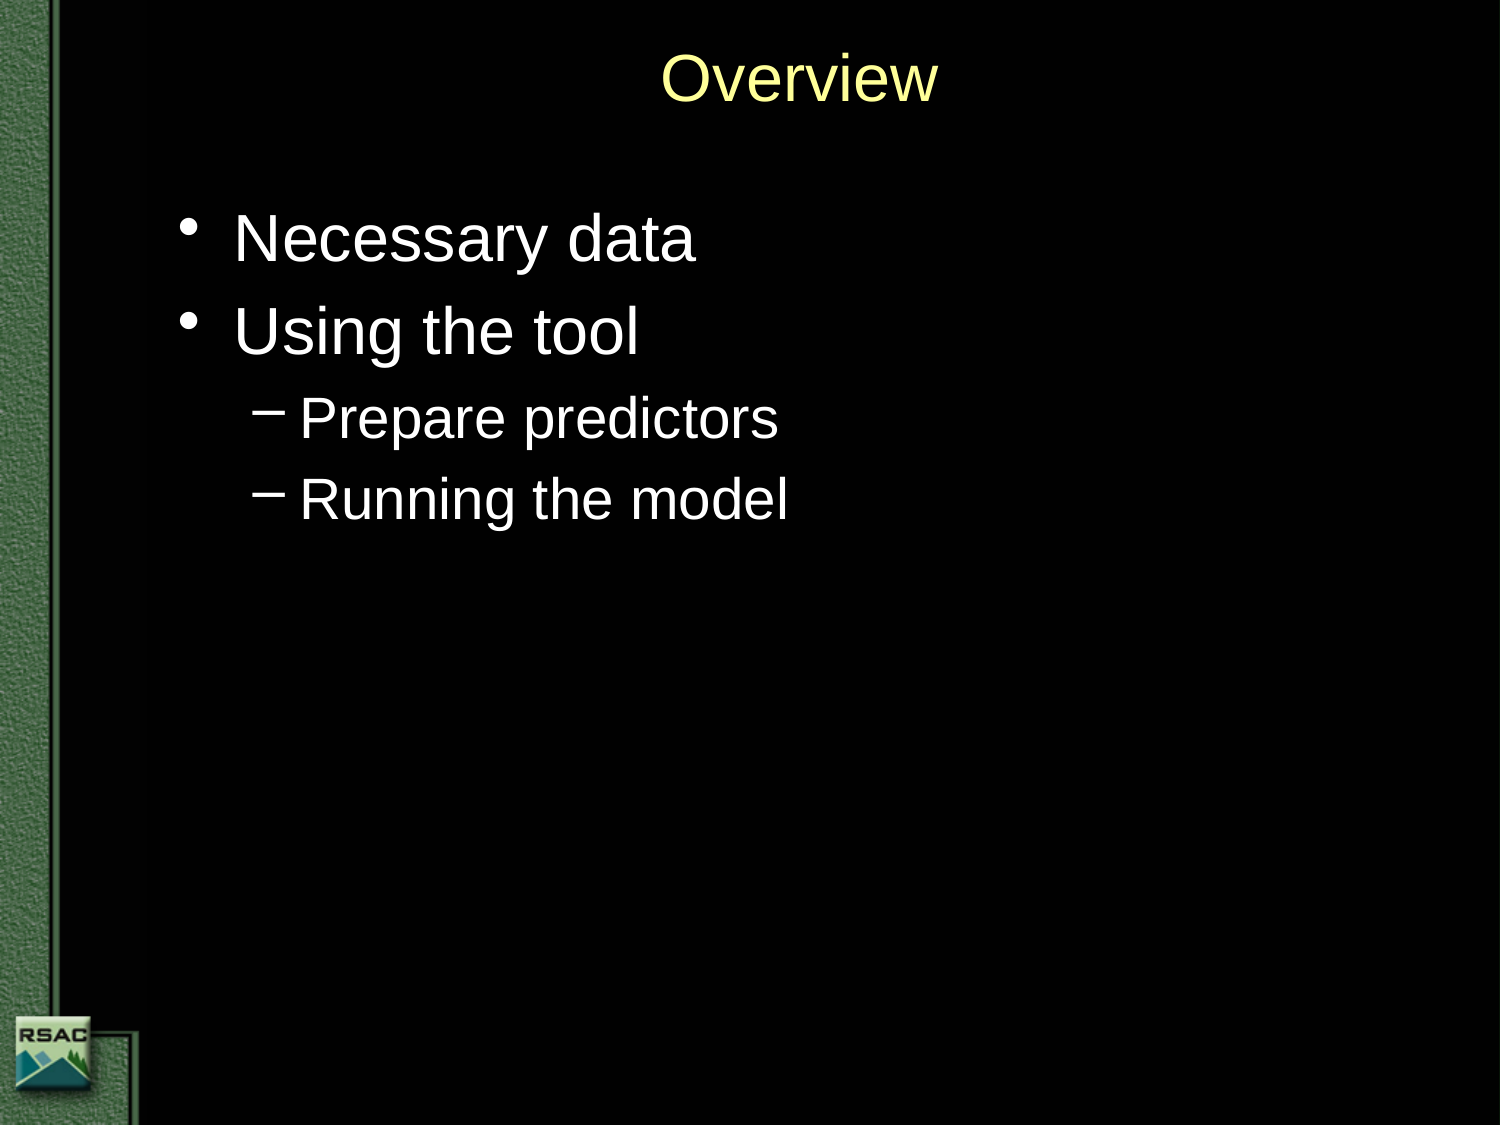

# Overview
Necessary data
Using the tool
Prepare predictors
Running the model